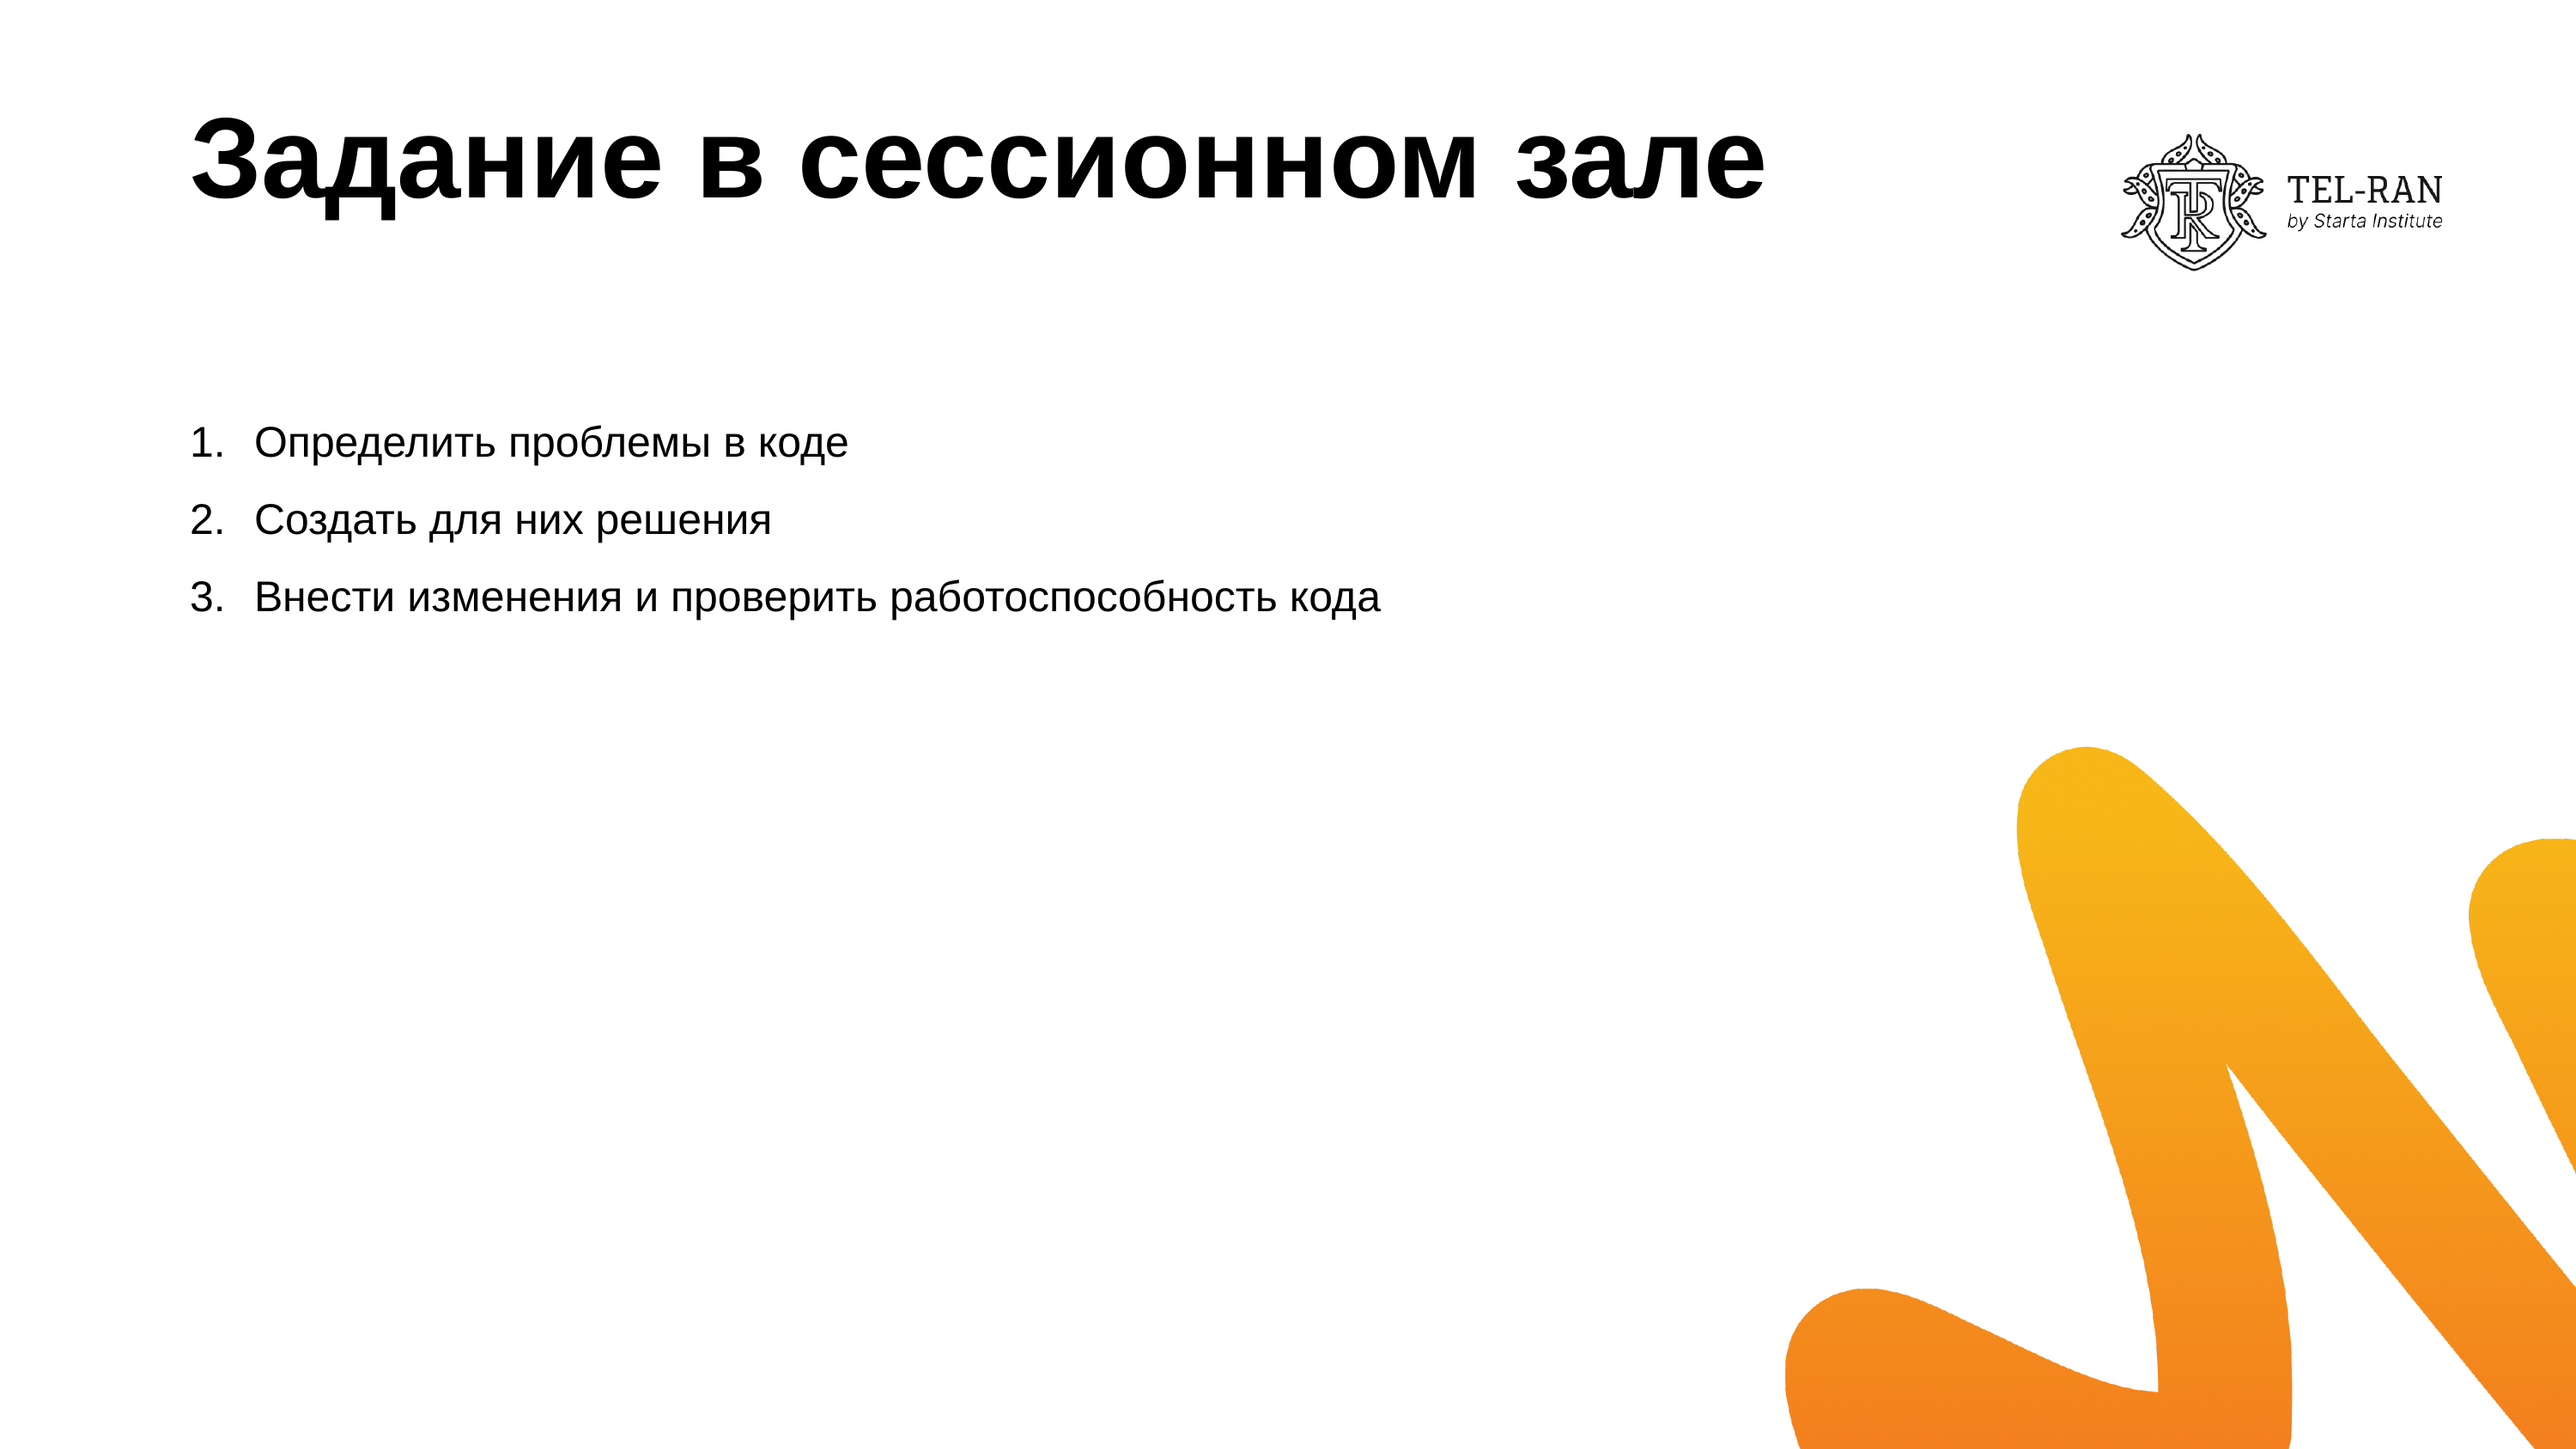

# Задание в сессионном зале
Определить проблемы в коде
Создать для них решения
Внести изменения и проверить работоспособность кода